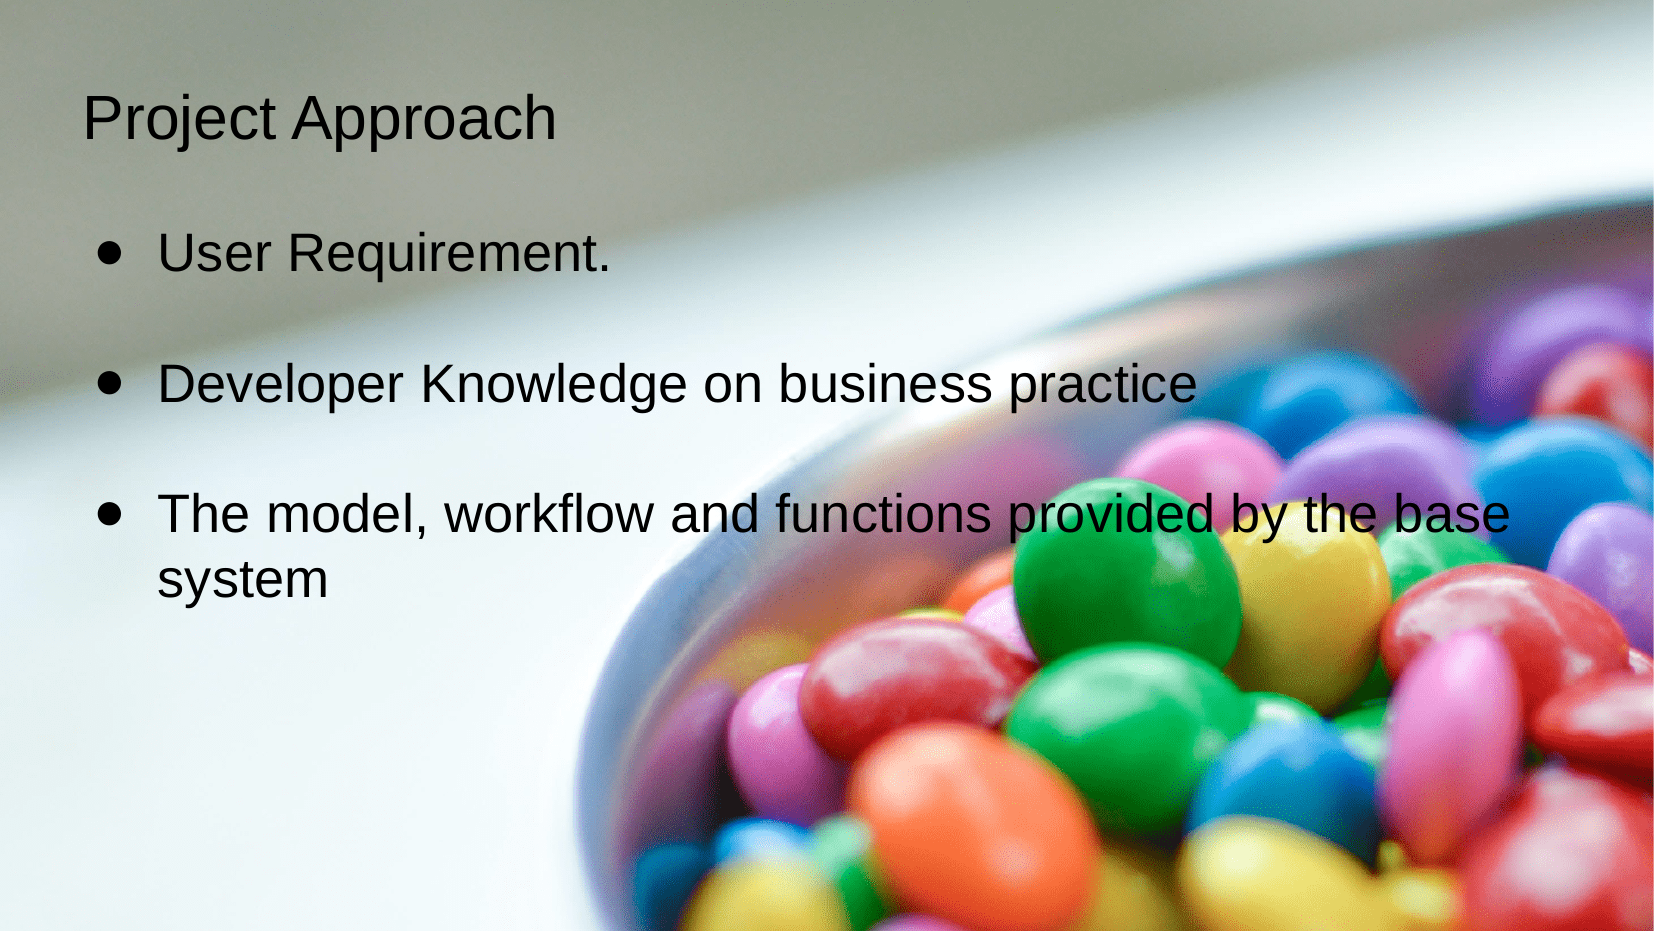

# Project Approach
User Requirement.

Developer Knowledge on business practice

The model, workflow and functions provided by the base system